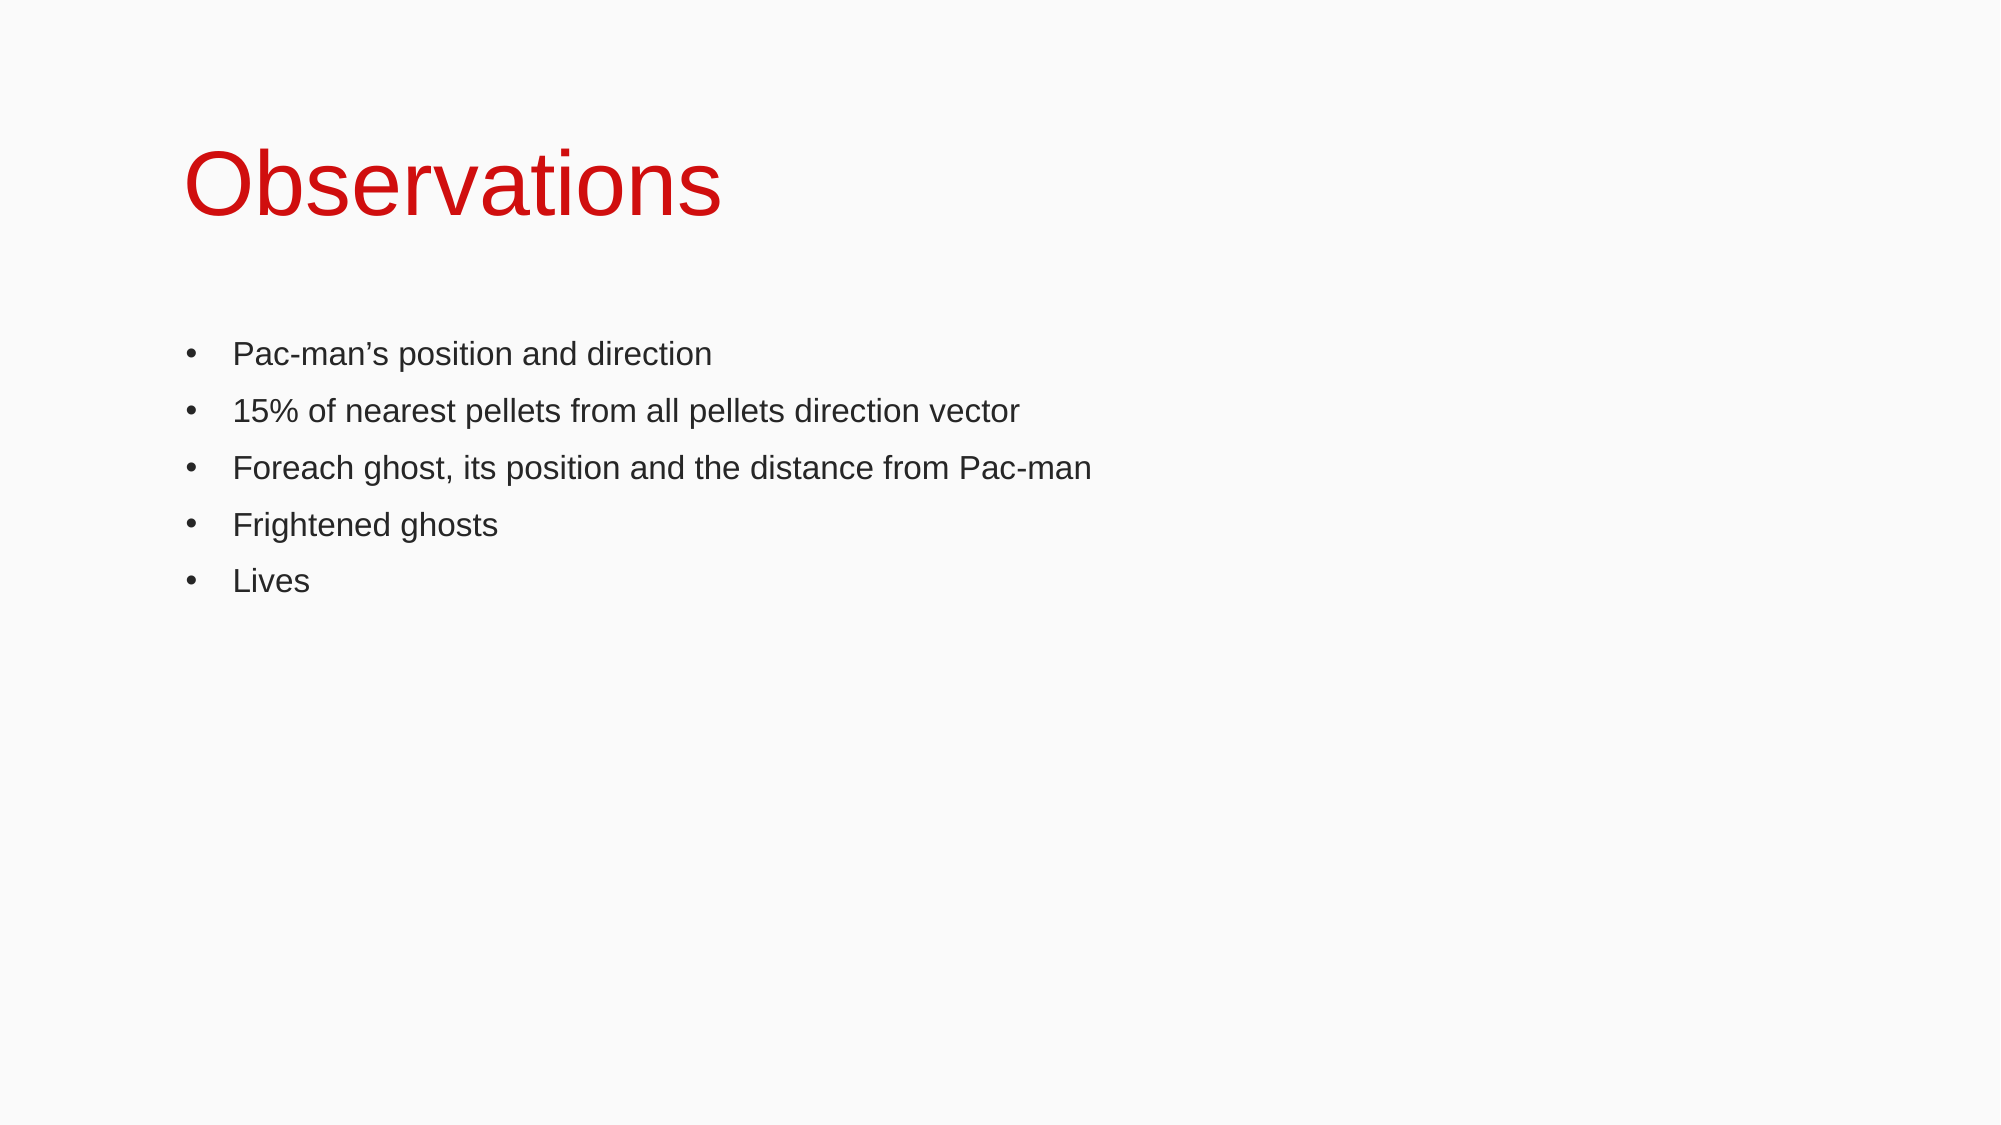

# Observations
Pac-man’s position and direction
15% of nearest pellets from all pellets direction vector
Foreach ghost, its position and the distance from Pac-man
Frightened ghosts
Lives